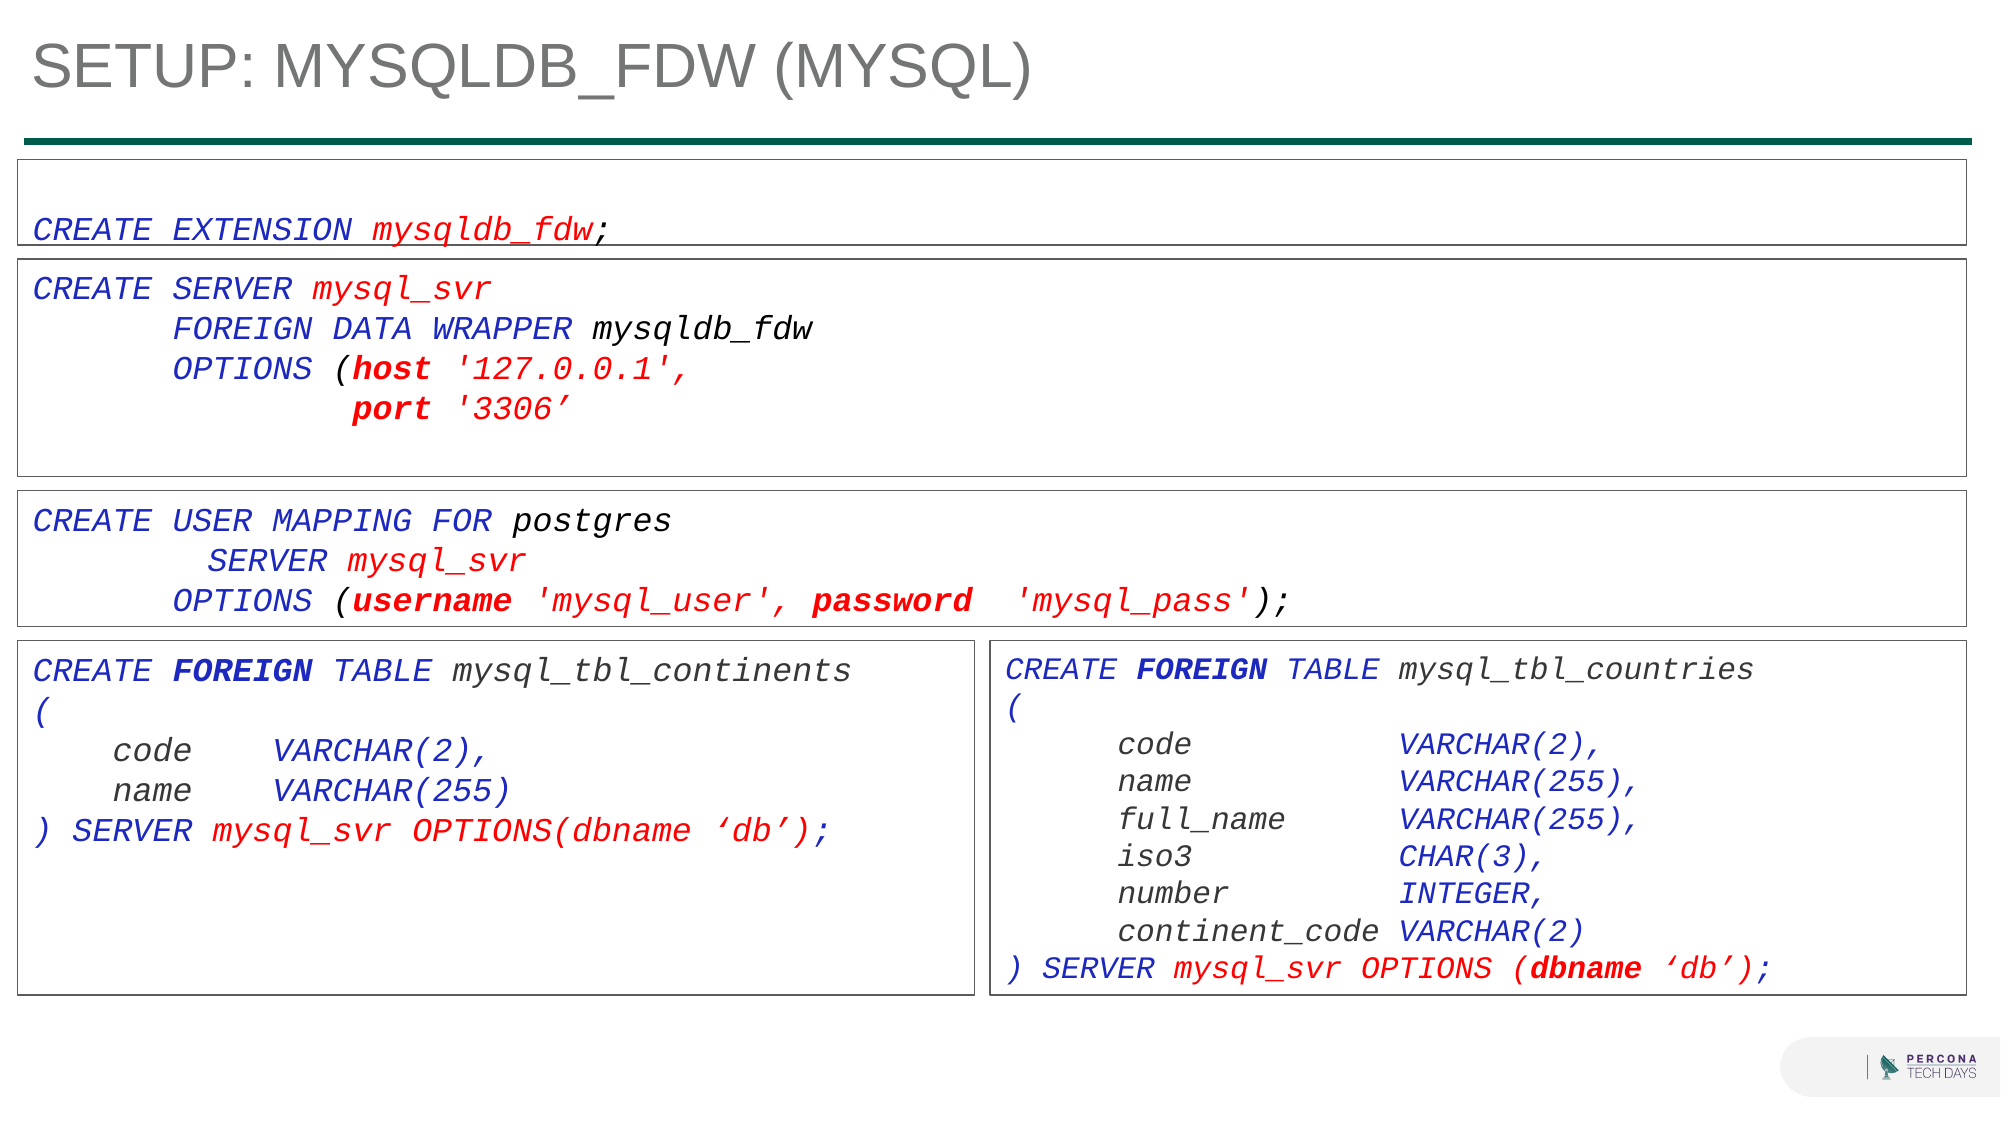

# Setup: mysqldb_fdw (MySQL)
CREATE EXTENSION mysqldb_fdw;
CREATE SERVER mysql_svr
       FOREIGN DATA WRAPPER mysqldb_fdw
       OPTIONS (host '127.0.0.1',
                port '3306’

CREATE USER MAPPING FOR postgres
                    SERVER mysql_svr
       OPTIONS (username 'mysql_user', password  'mysql_pass');
CREATE FOREIGN TABLE mysql_tbl_continents
(
    code    VARCHAR(2),
    name    VARCHAR(255)
) SERVER mysql_svr OPTIONS(dbname ‘db’);

CREATE FOREIGN TABLE mysql_tbl_countries
(
      code           VARCHAR(2),
      name           VARCHAR(255),
      full_name      VARCHAR(255),
      iso3           CHAR(3),
      number         INTEGER,
      continent_code VARCHAR(2)
) SERVER mysql_svr OPTIONS (dbname ‘db’);